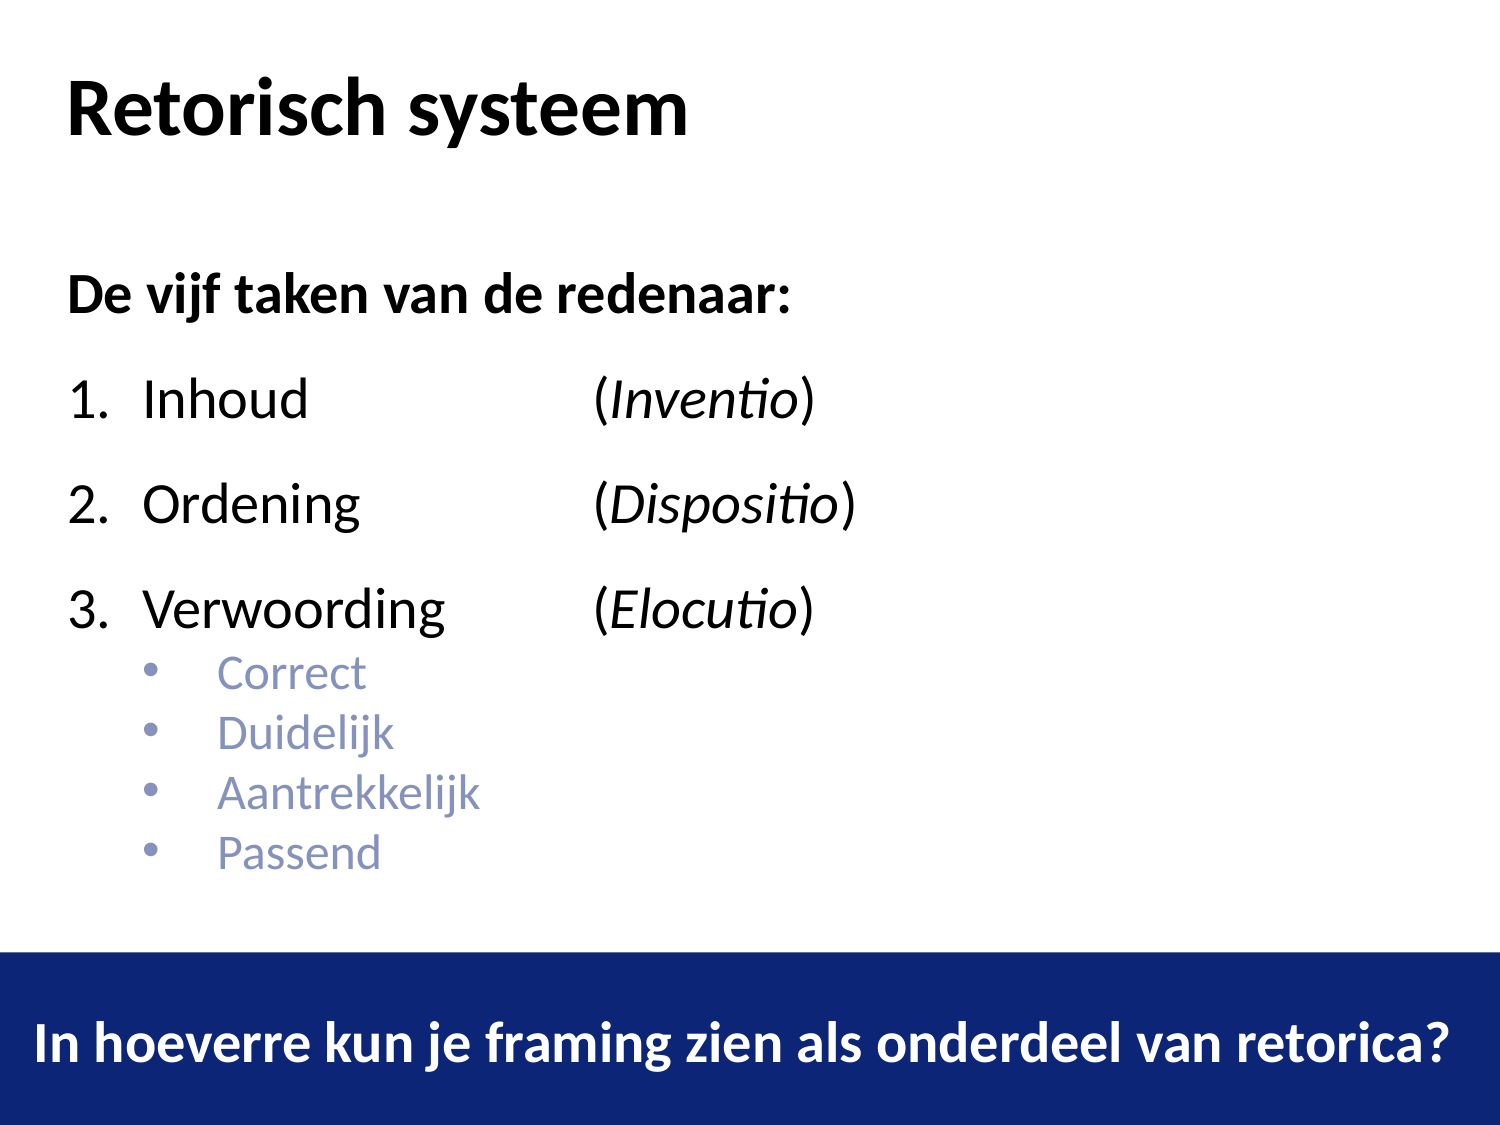

# Retorisch systeem
De vijf taken van de redenaar:
Inhoud 		(Inventio)
Ordening 		(Dispositio)
Verwoording 	(Elocutio)
Correct
Duidelijk
Aantrekkelijk
Passend

In hoeverre kun je framing zien als onderdeel van retorica?